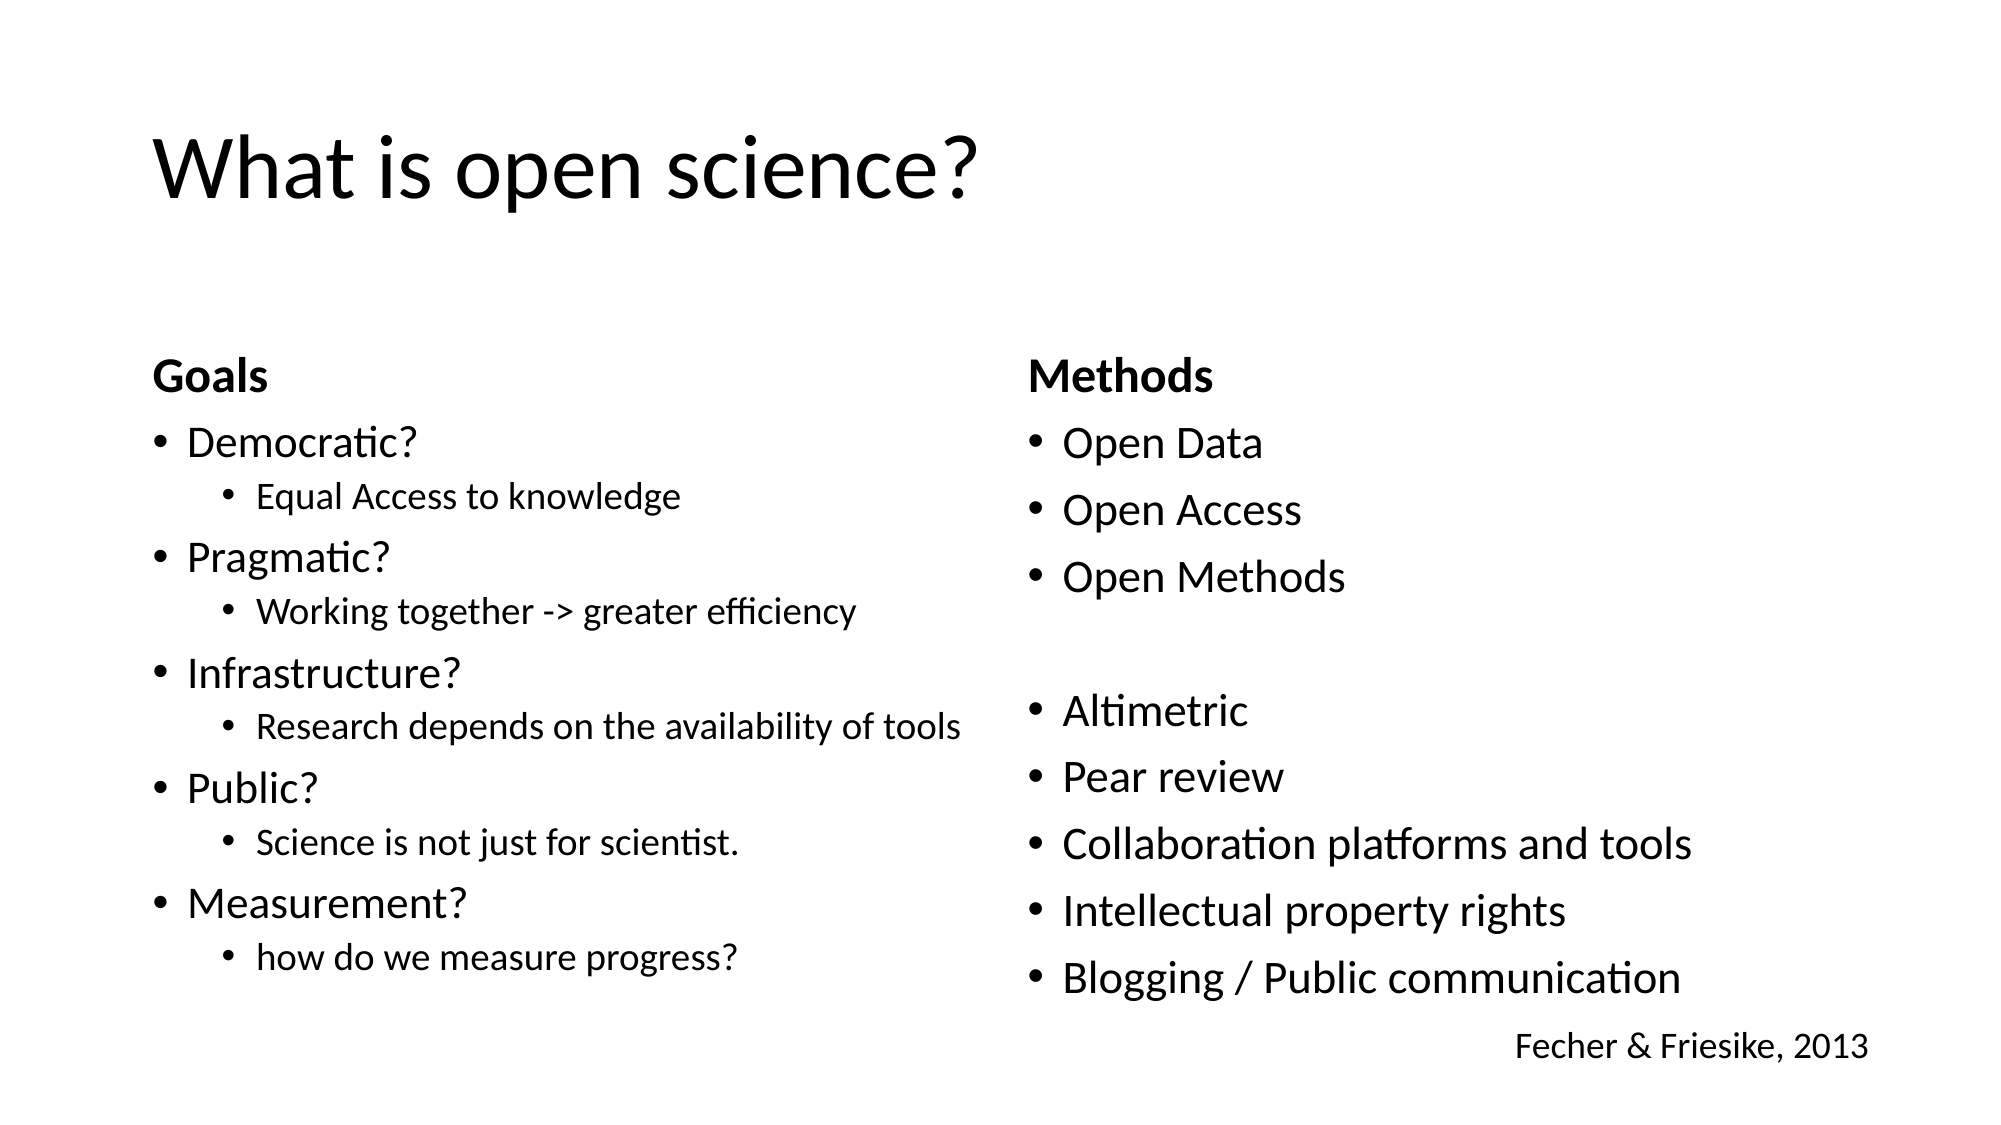

# What is open science?
Goals
Methods
Democratic?
Equal Access to knowledge
Pragmatic?
Working together -> greater efficiency
Infrastructure?
Research depends on the availability of tools
Public?
Science is not just for scientist.
Measurement?
how do we measure progress?
Open Data
Open Access
Open Methods

Altimetric
Pear review
Collaboration platforms and tools
Intellectual property rights
Blogging / Public communication

Fecher & Friesike, 2013